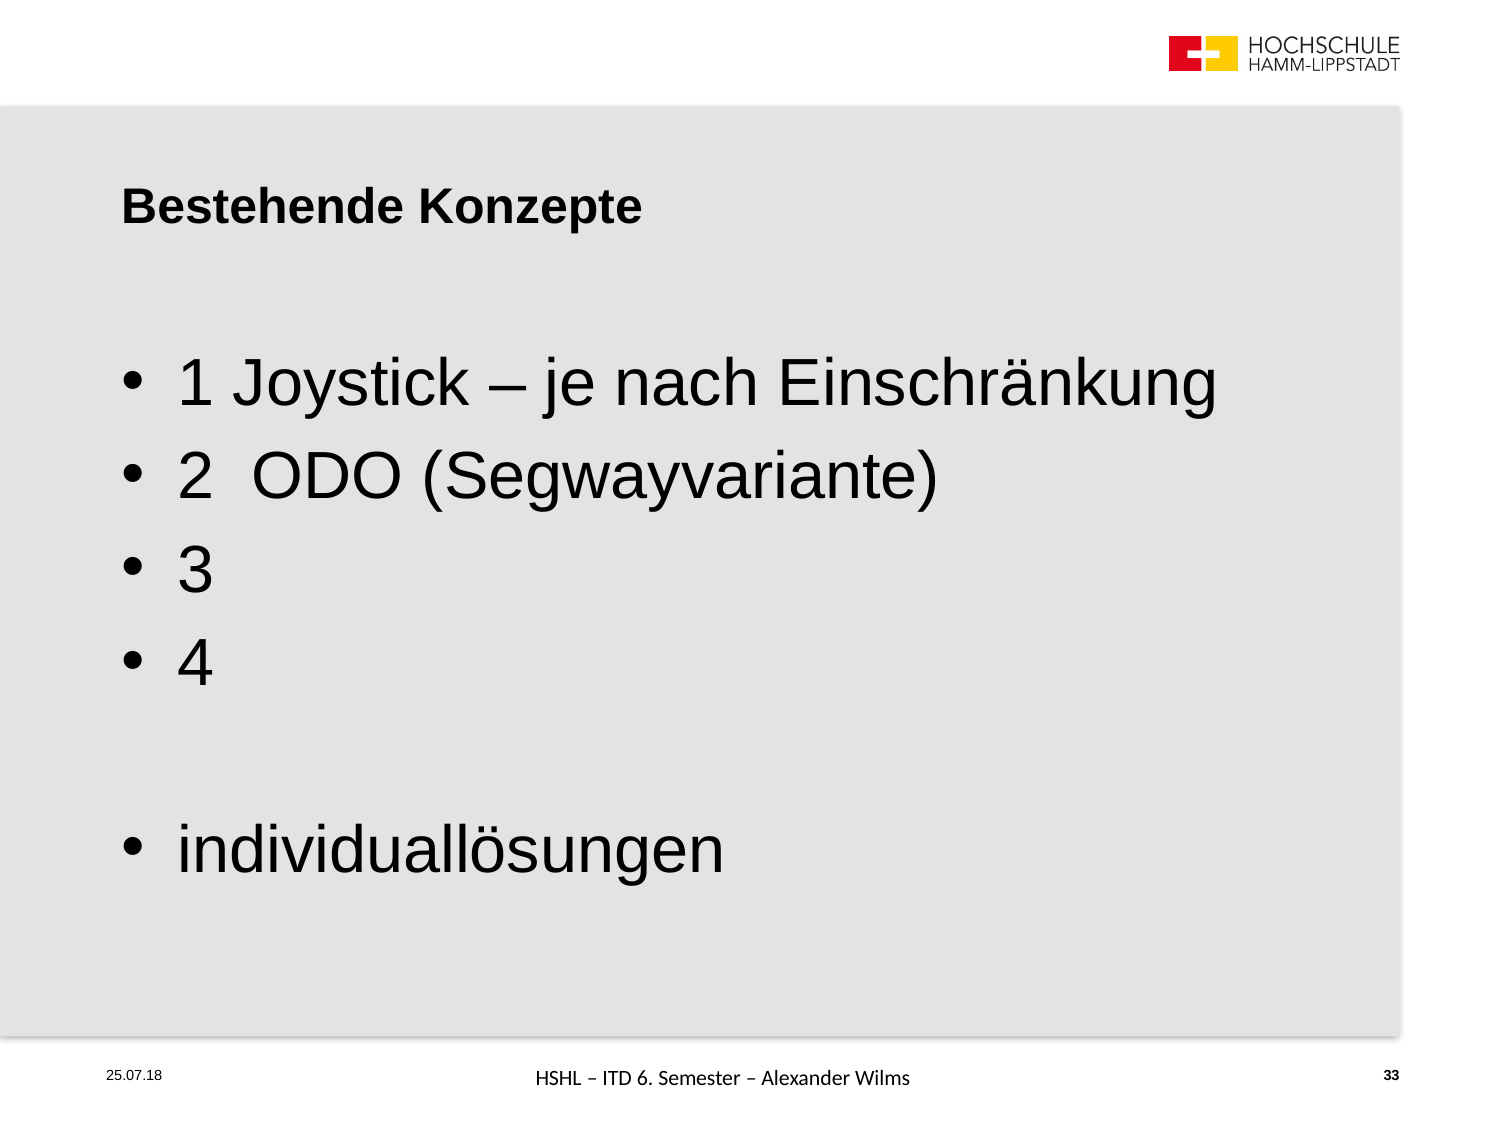

Bestehende Konzepte
1 Joystick – je nach Einschränkung
2  ODO (Segwayvariante)
3
4

individuallösungen
HSHL – ITD 6. Semester – Alexander Wilms
25.07.18
33